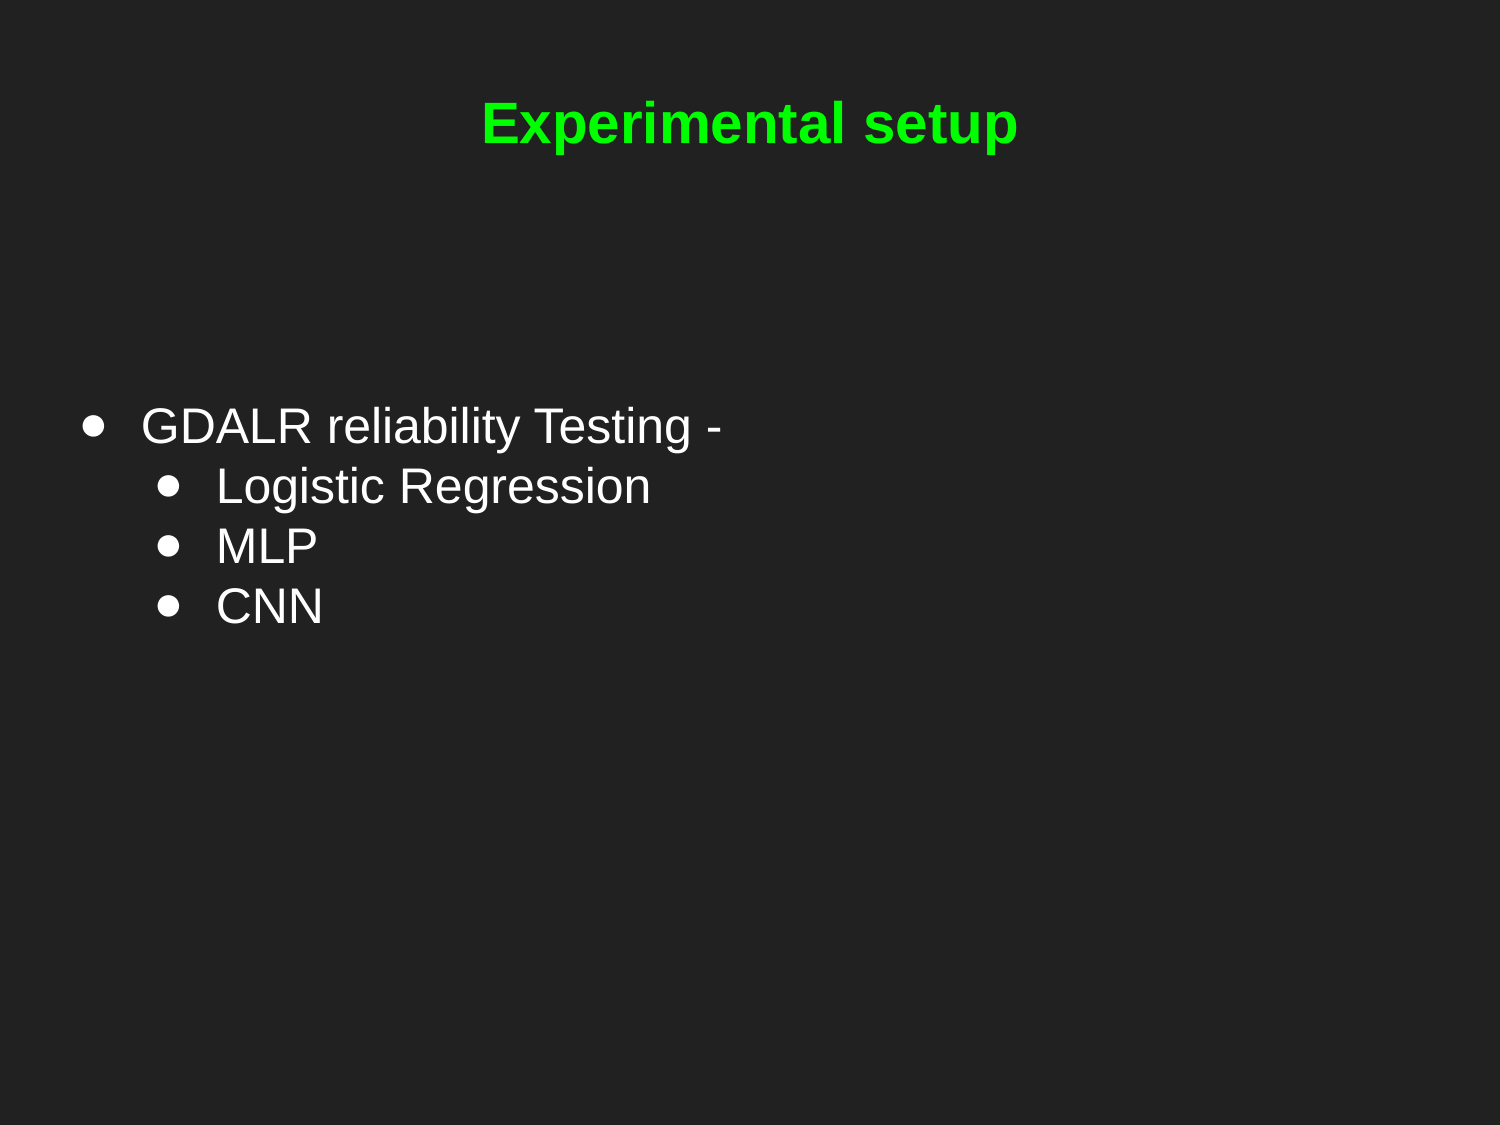

Experimental setup

GDALR reliability Testing -
Logistic Regression
MLP
CNN